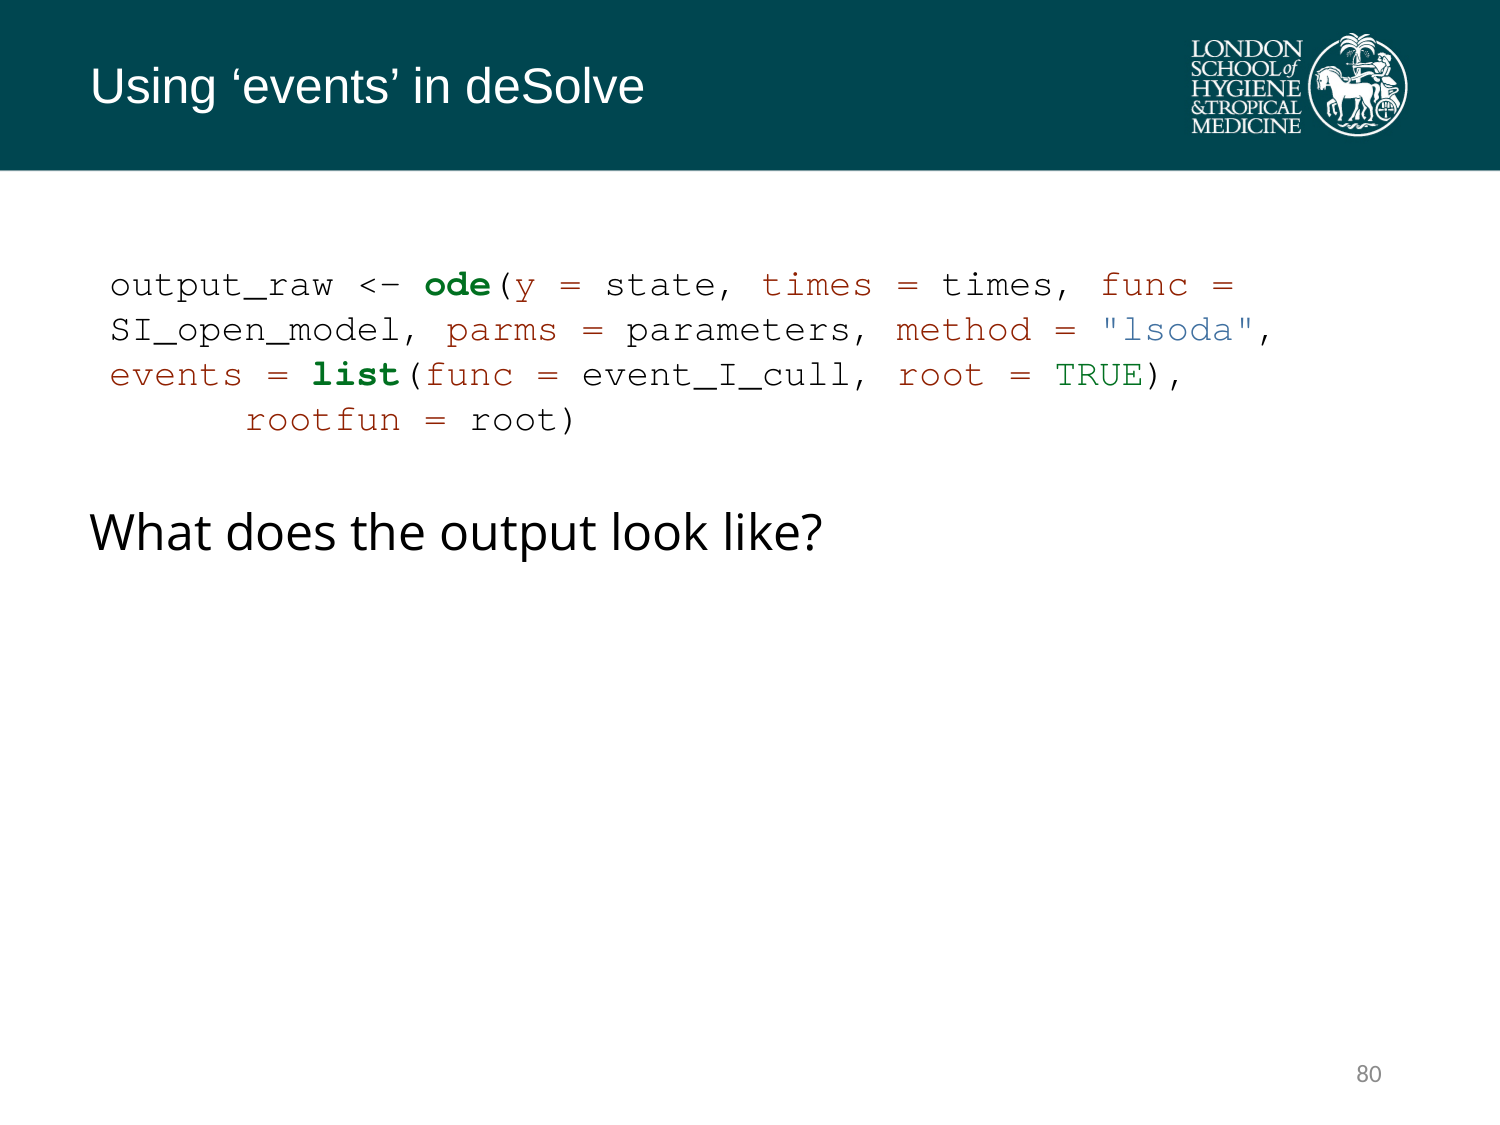

# Using ‘events’ in deSolve
output_raw <- ode(y = state, times = times, func = SI_open_model, parms = parameters, method = "lsoda", events = list(func = event_I_cull, root = TRUE),
      rootfun = root)

What does the output look like?
80